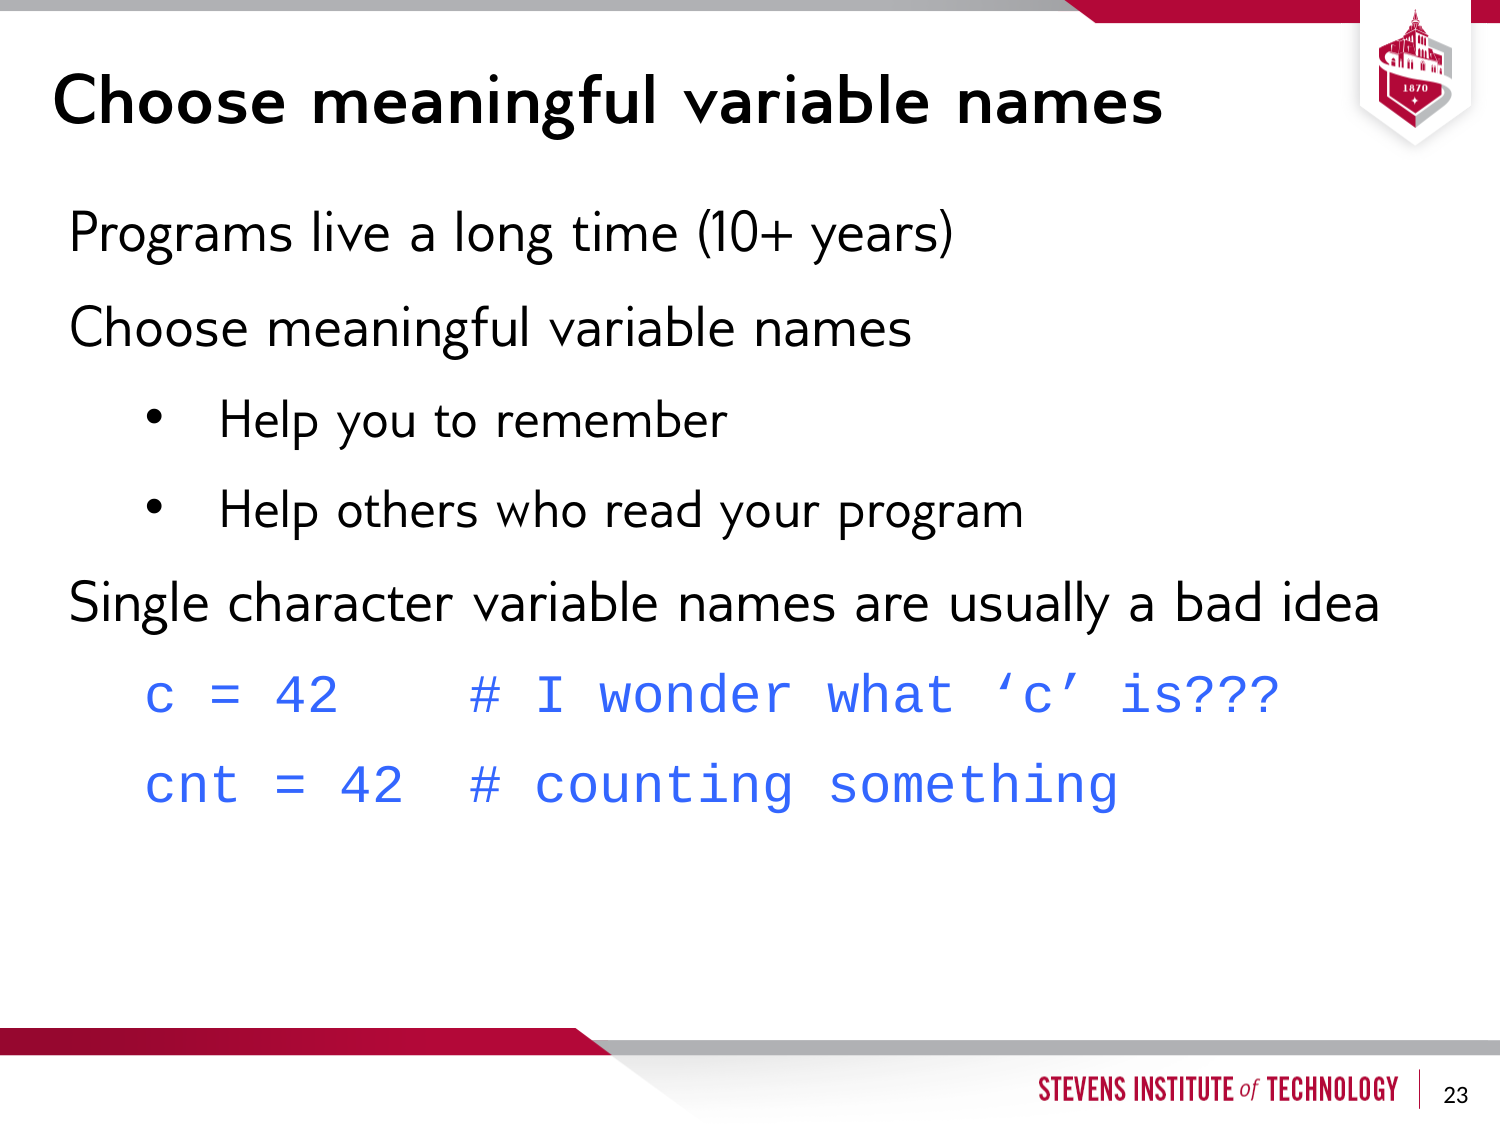

# Choose meaningful variable names
Programs live a long time (10+ years)
Choose meaningful variable names
Help you to remember
Help others who read your program
Single character variable names are usually a bad idea
c = 42    # I wonder what ‘c’ is???
cnt = 42  # counting something

23